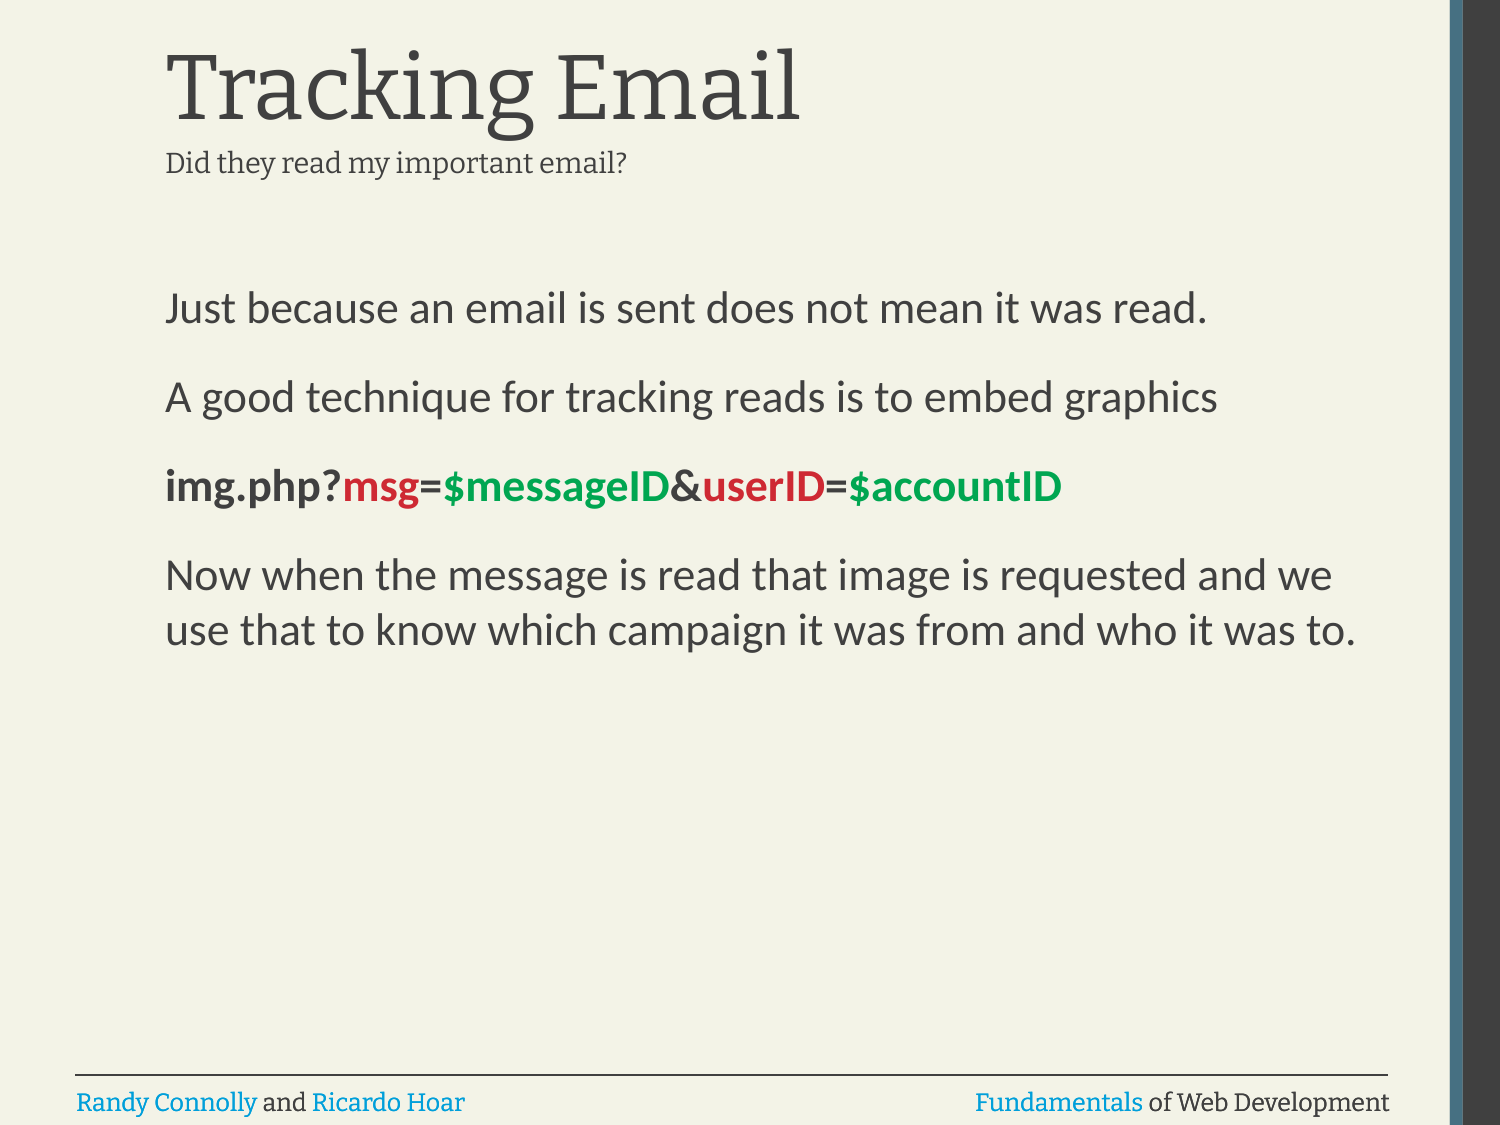

# Tracking Email
Did they read my important email?
Just because an email is sent does not mean it was read.
A good technique for tracking reads is to embed graphics
img.php?msg=$messageID&userID=$accountID
Now when the message is read that image is requested and we use that to know which campaign it was from and who it was to.